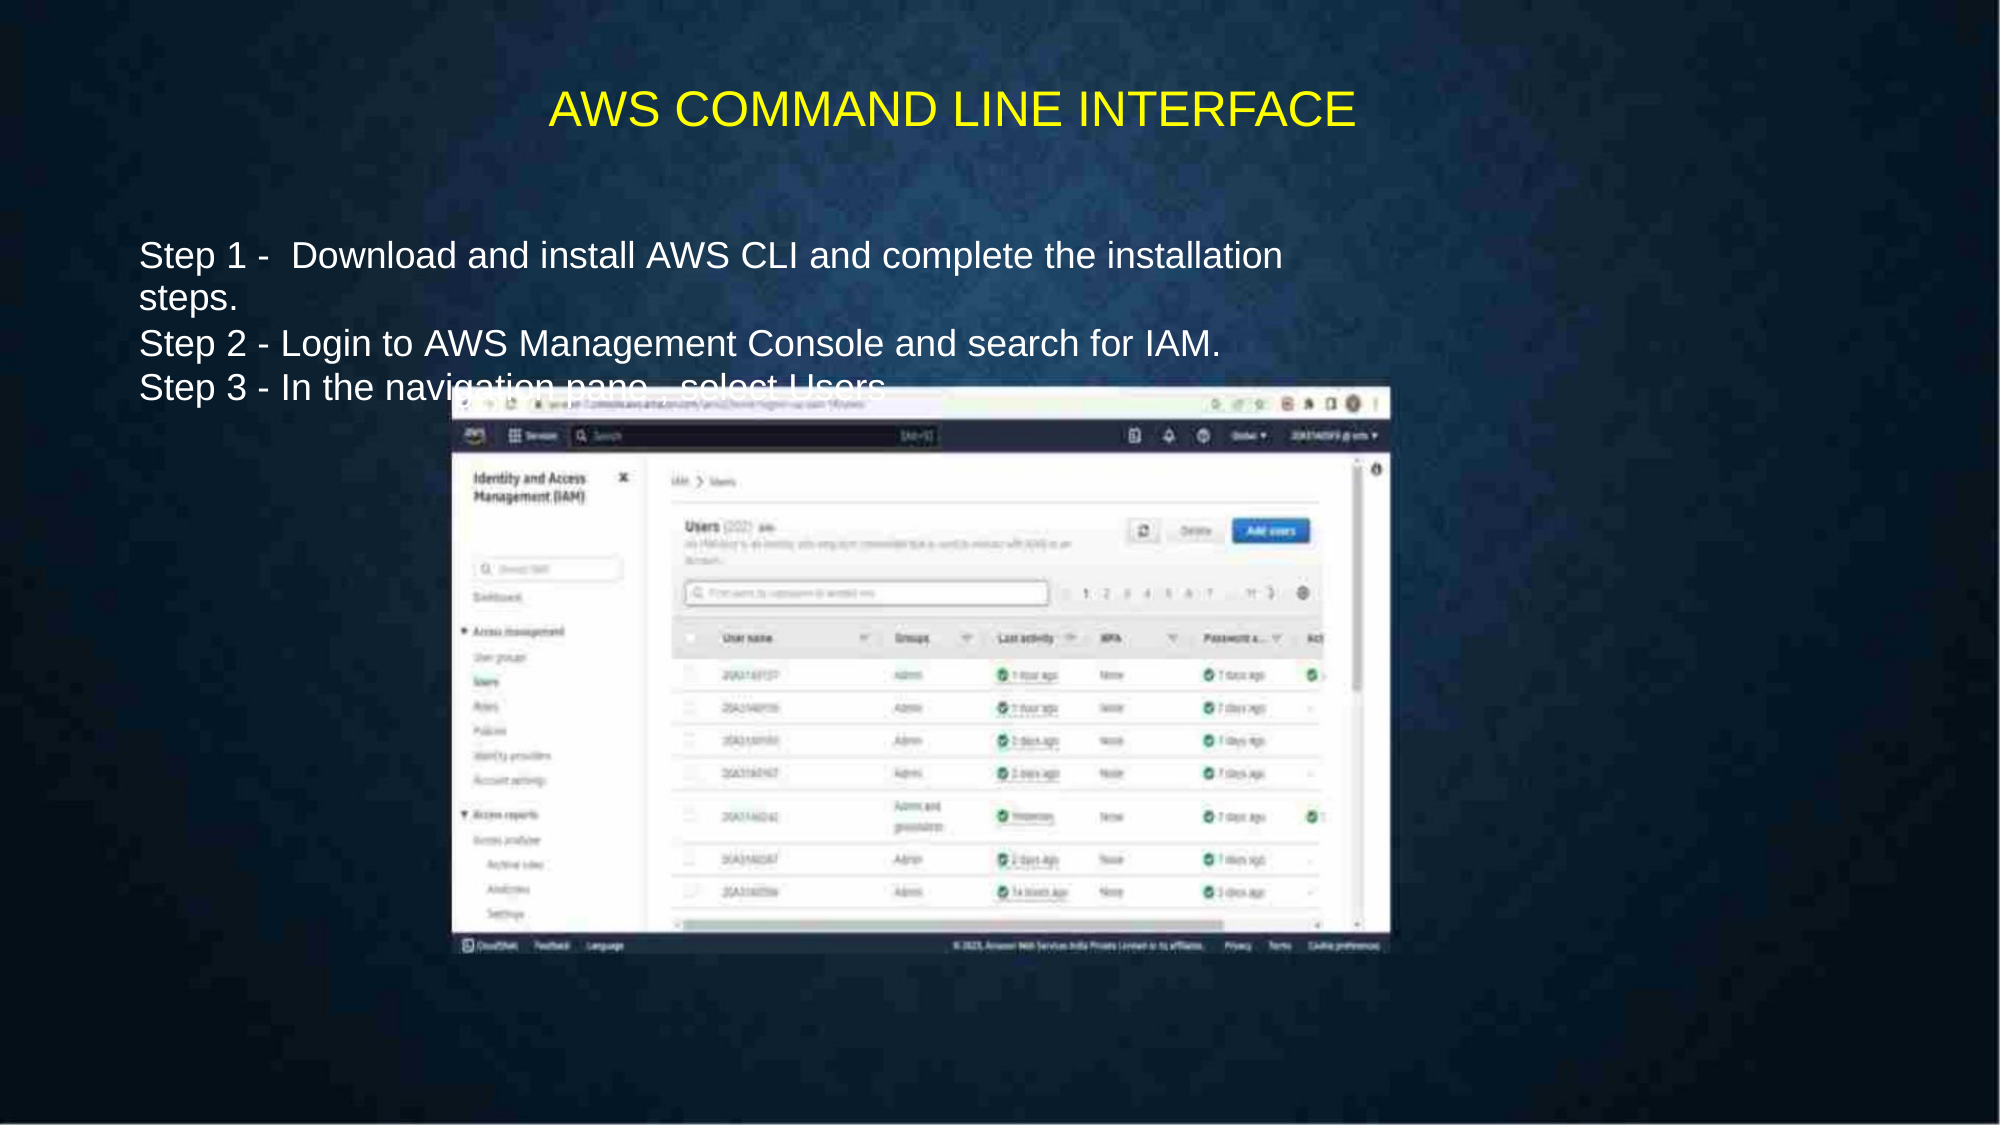

AWS COMMAND LINE INTERFACE
Step 1 - Download and install AWS CLI and complete the installation
steps.
Step 2 - Login to AWS Management Console and search for IAM.
Step 3 - In the navigation pane , select Users